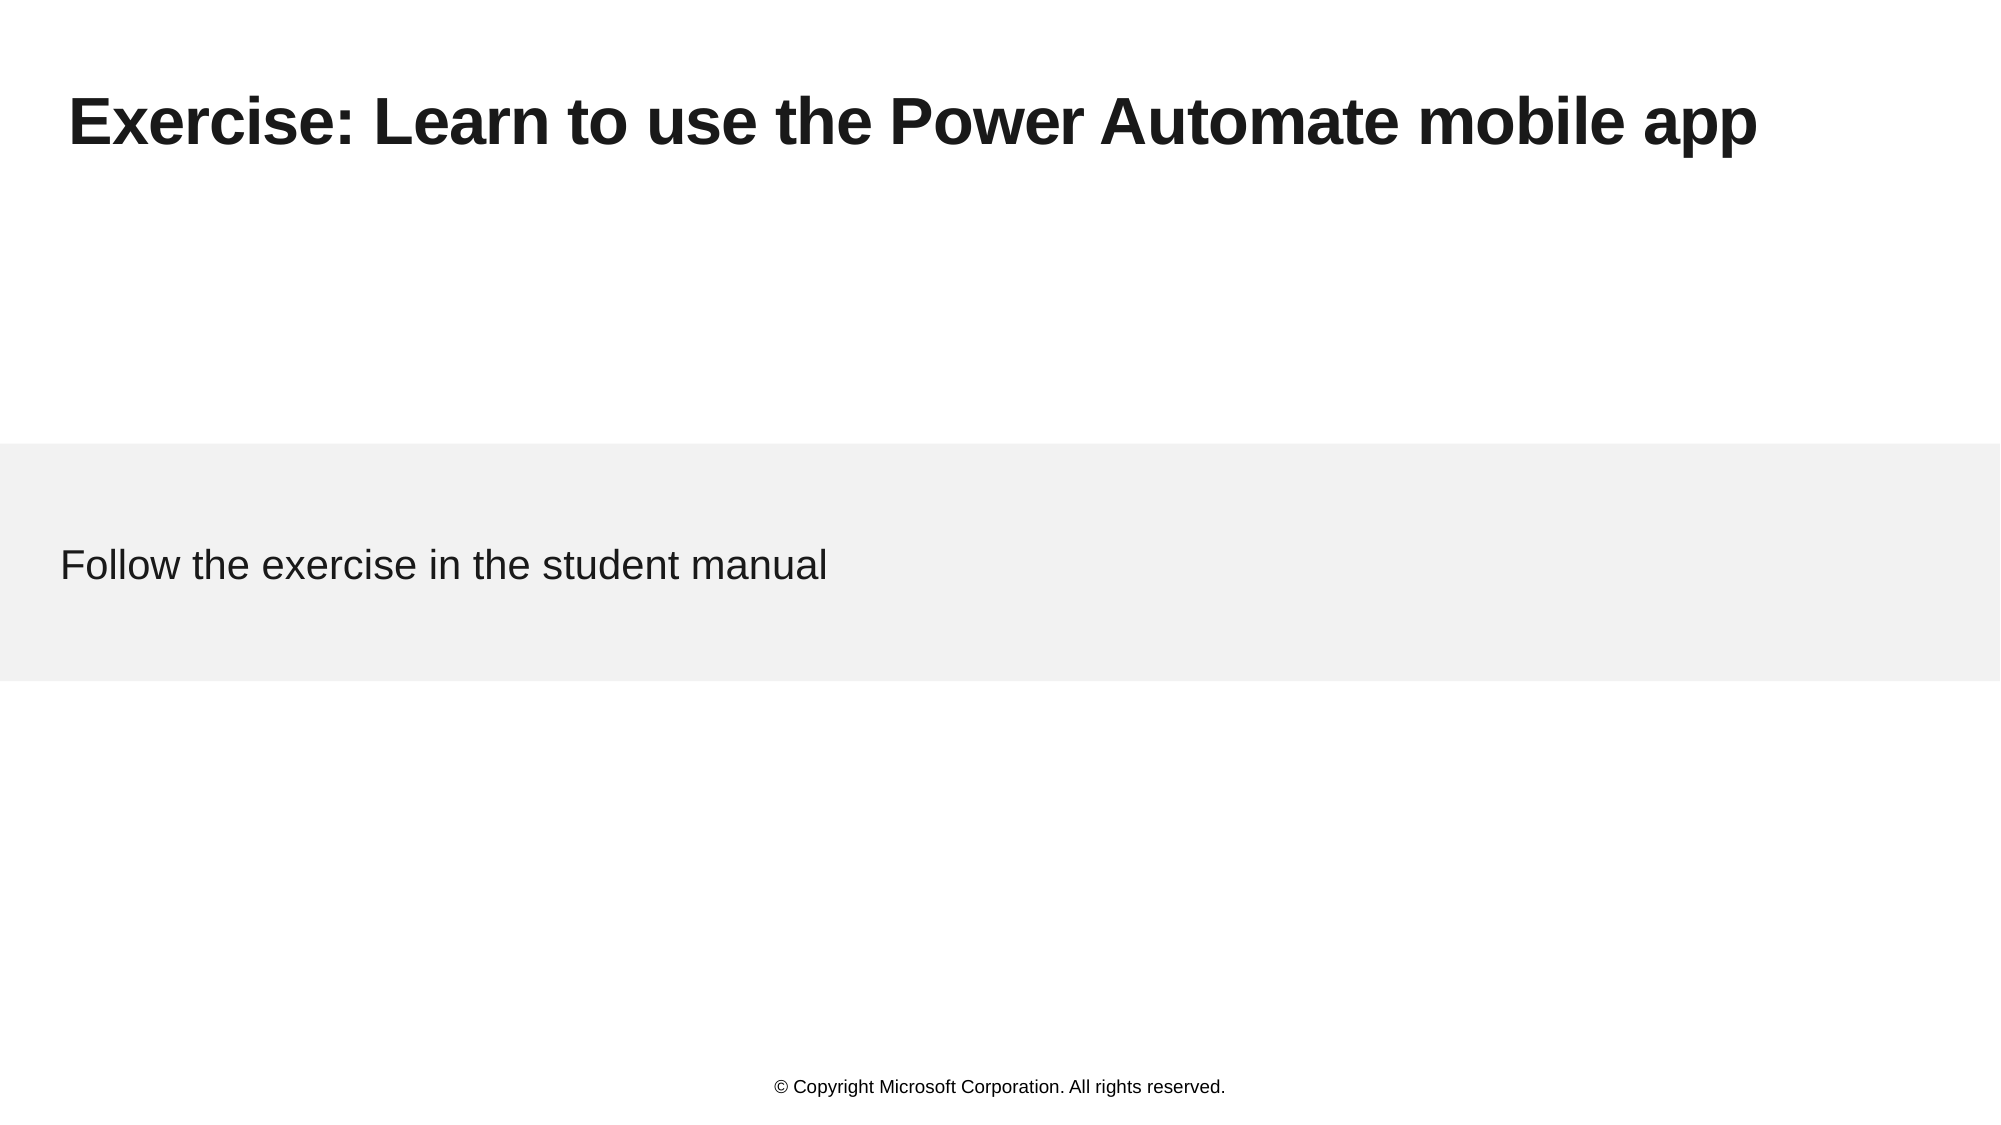

# Exercise: Learn to use the Power Automate mobile app
Follow the exercise in the student manual